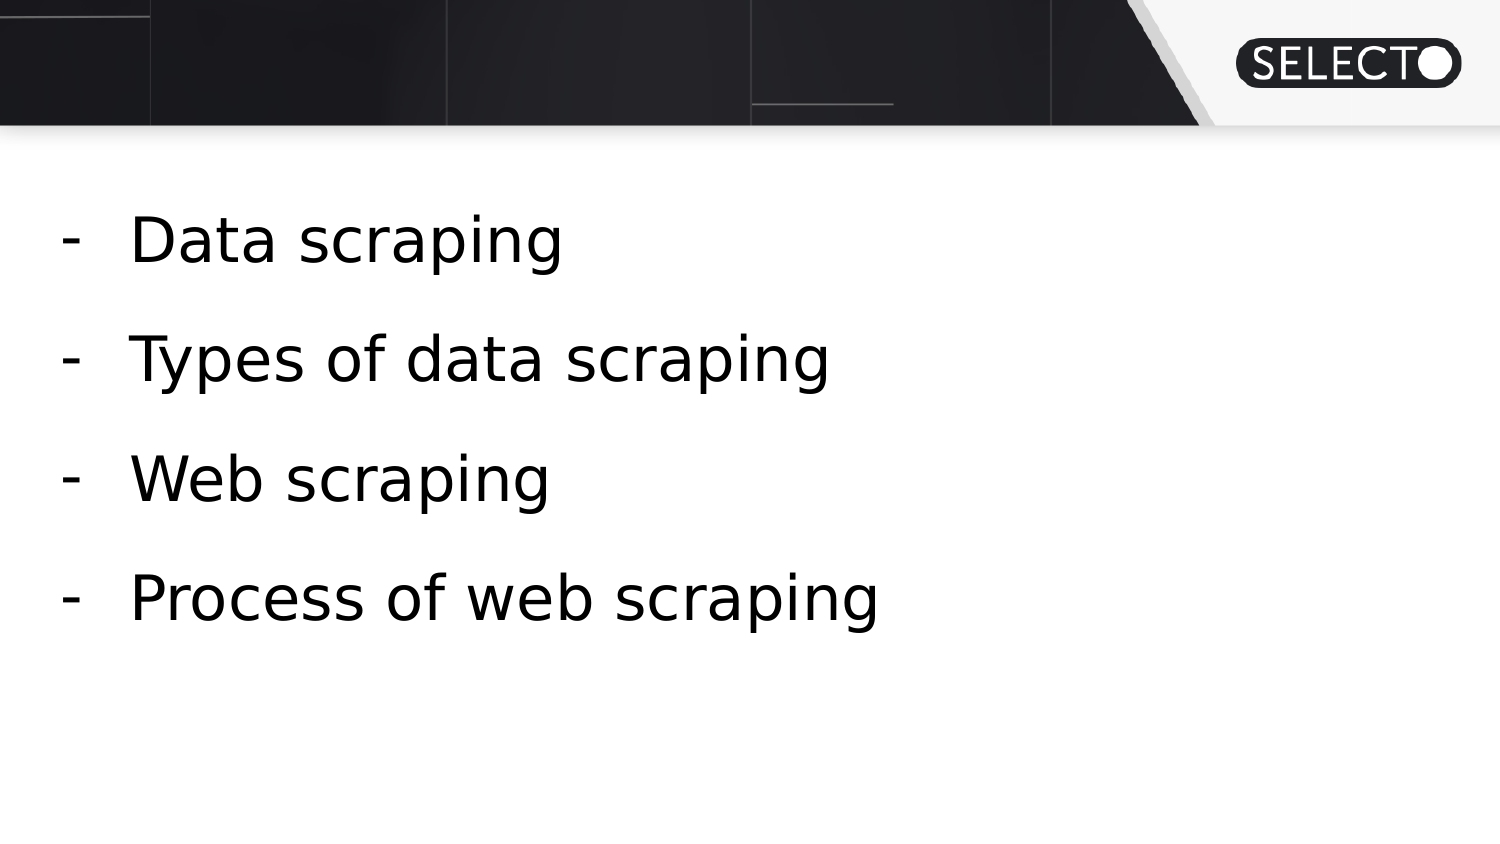

#
Data scraping
Types of data scraping
Web scraping
Process of web scraping